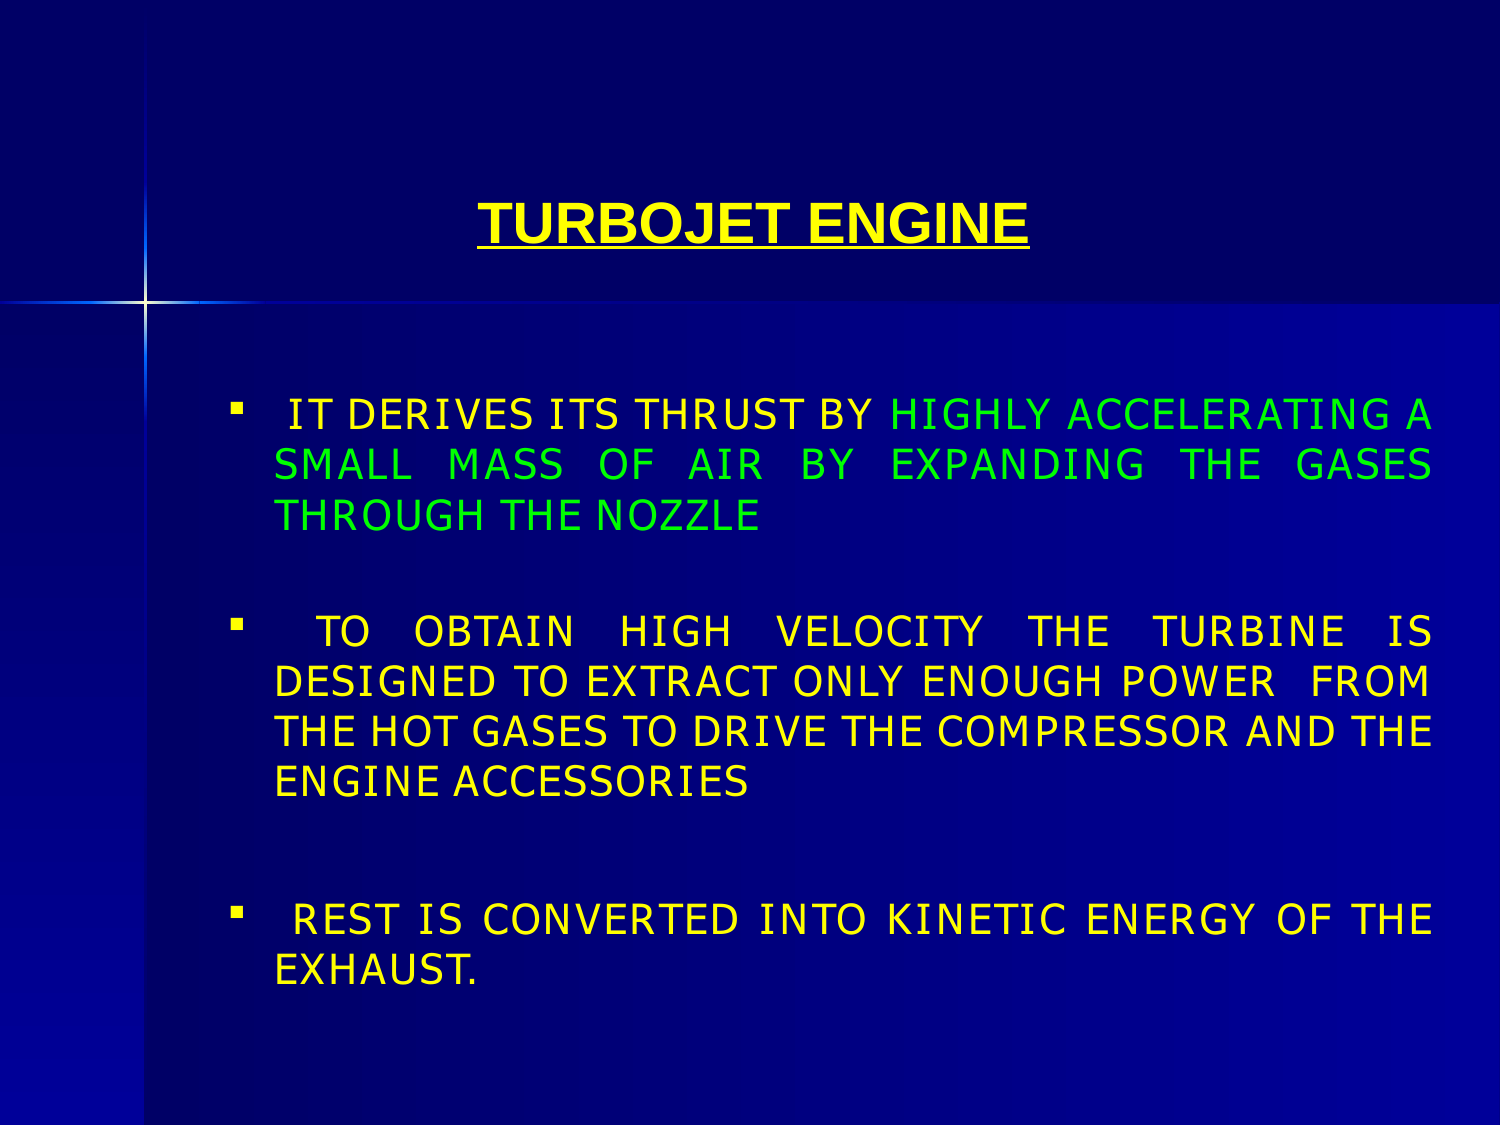

TURBOJET ENGINE

 IT DERIVES ITS THRUST BY HIGHLY ACCELERATING A SMALL MASS OF AIR BY EXPANDING THE GASES THROUGH THE NOZZLE

 TO OBTAIN HIGH VELOCITY THE TURBINE IS DESIGNED TO EXTRACT ONLY ENOUGH POWER  FROM THE HOT GASES TO DRIVE THE COMPRESSOR AND THE ENGINE ACCESSORIES

 REST IS CONVERTED INTO KINETIC ENERGY OF THE EXHAUST.